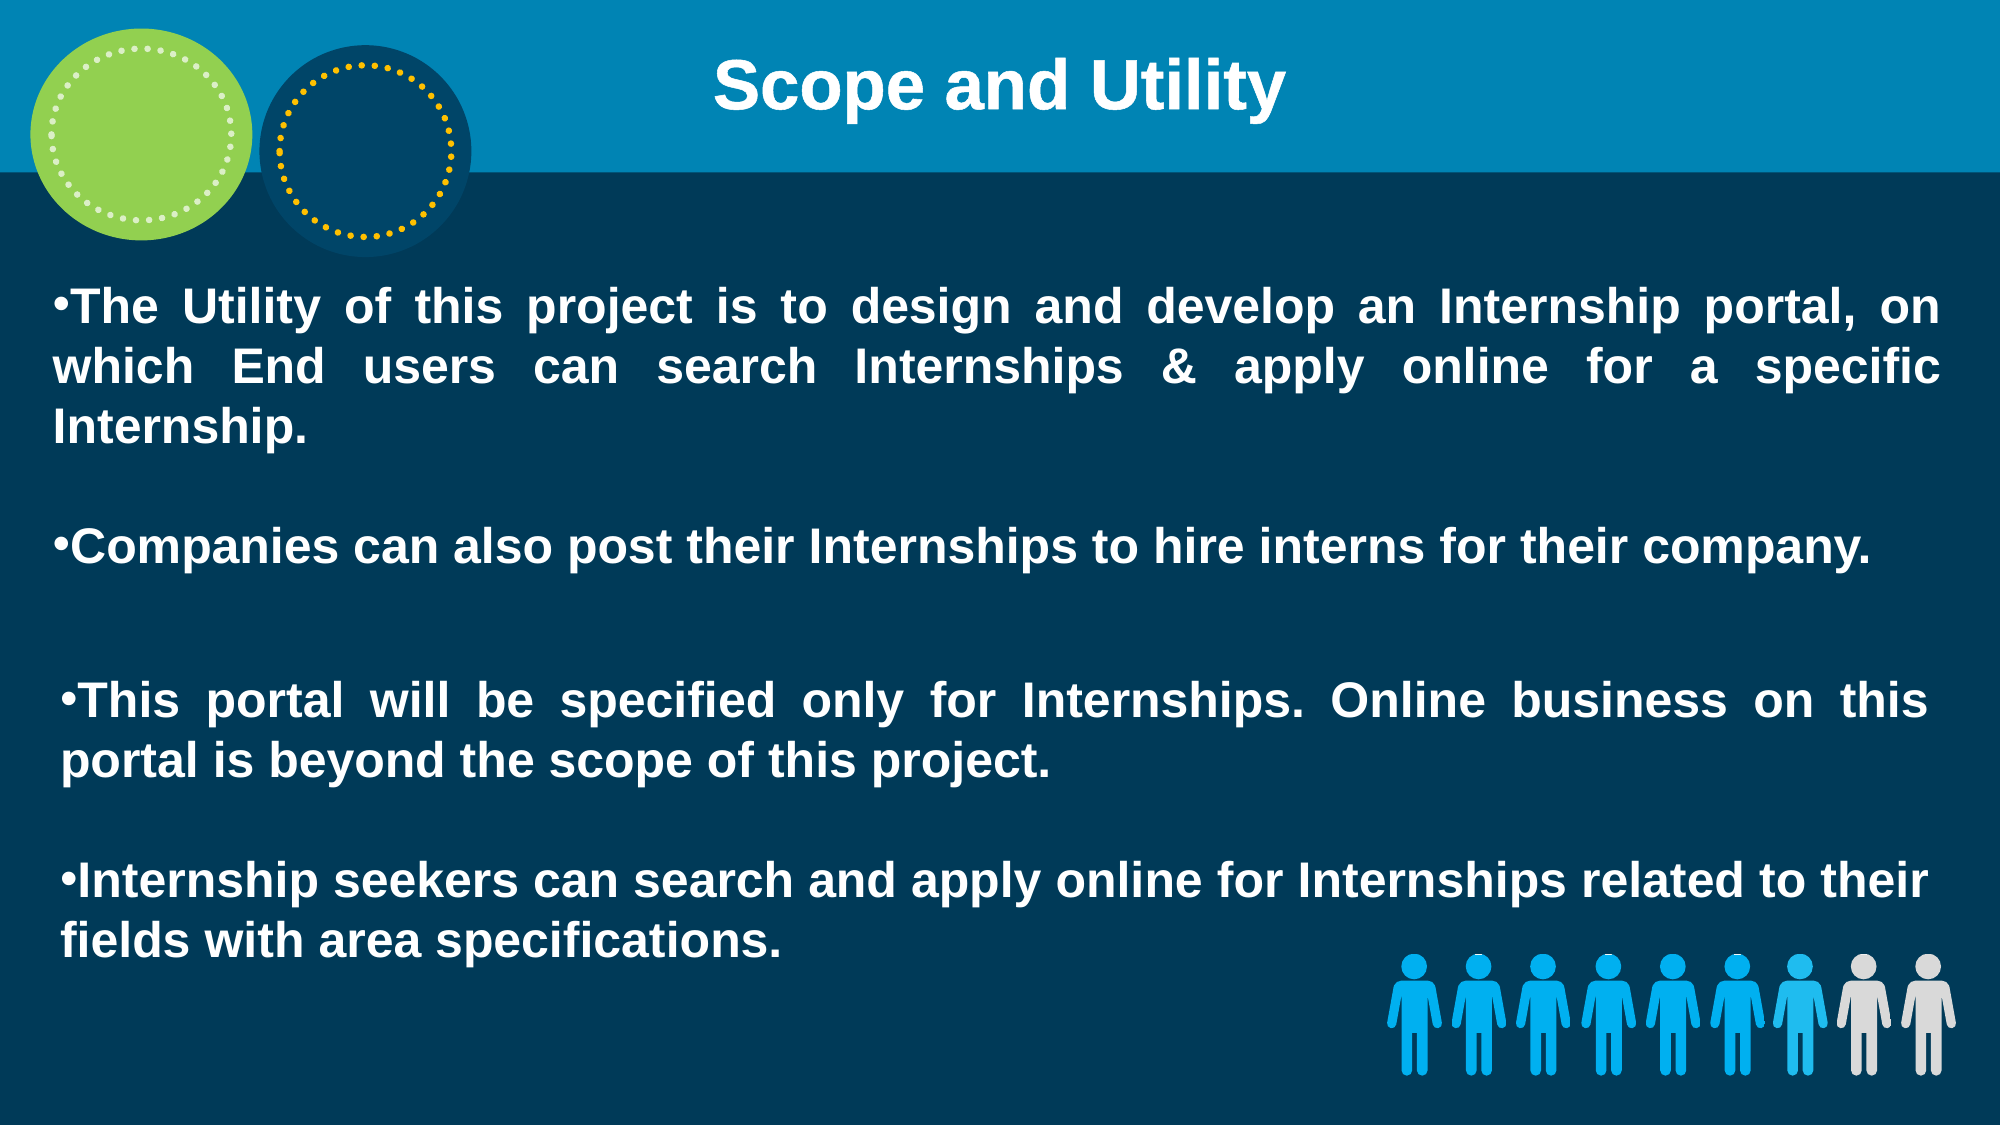

# Scope and Utility

The Utility of this project is to design and develop an Internship portal, on which End users can search Internships & apply online for a specific Internship.

Companies can also post their Internships to hire interns for their company.
This portal will be specified only for Internships. Online business on this portal is beyond the scope of this project.

Internship seekers can search and apply online for Internships related to their fields with area specifications.